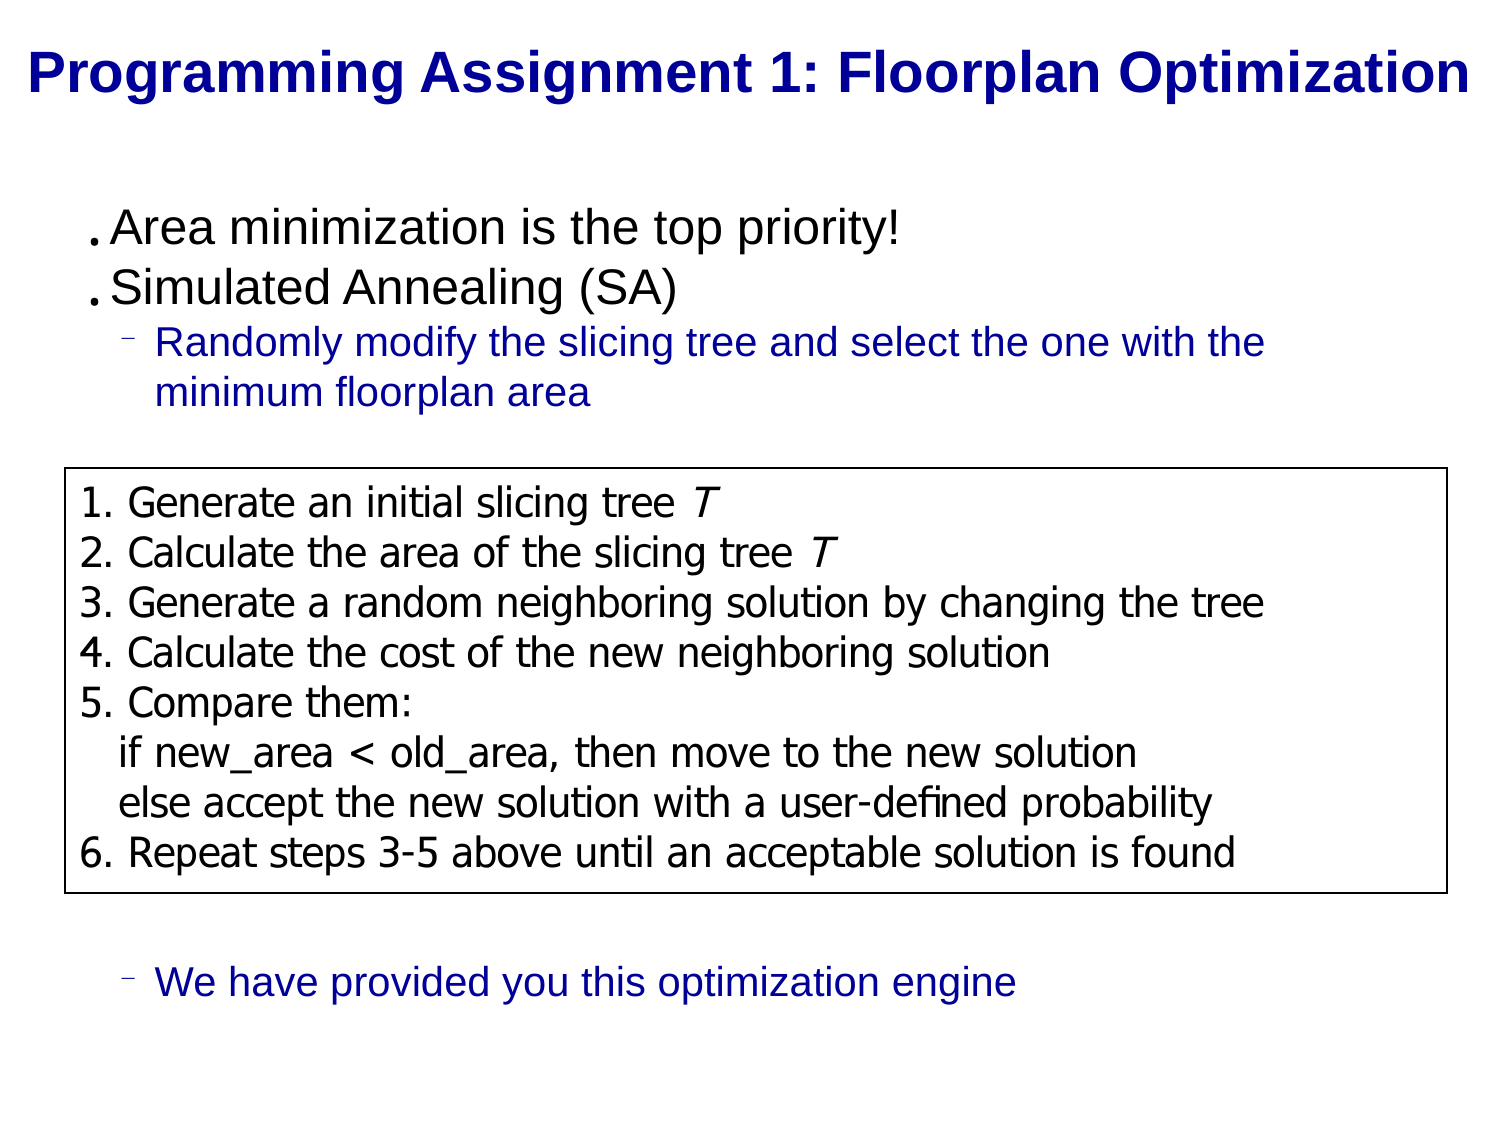

Programming Assignment 1: Floorplan Optimization
Area minimization is the top priority!
Simulated Annealing (SA)
Randomly modify the slicing tree and select the one with the minimum floorplan area

We have provided you this optimization engine
1. Generate an initial slicing tree T
2. Calculate the area of the slicing tree T
3. Generate a random neighboring solution by changing the tree
4. Calculate the cost of the new neighboring solution
5. Compare them:
   if new_area < old_area, then move to the new solution
   else accept the new solution with a user-defined probability
6. Repeat steps 3-5 above until an acceptable solution is found